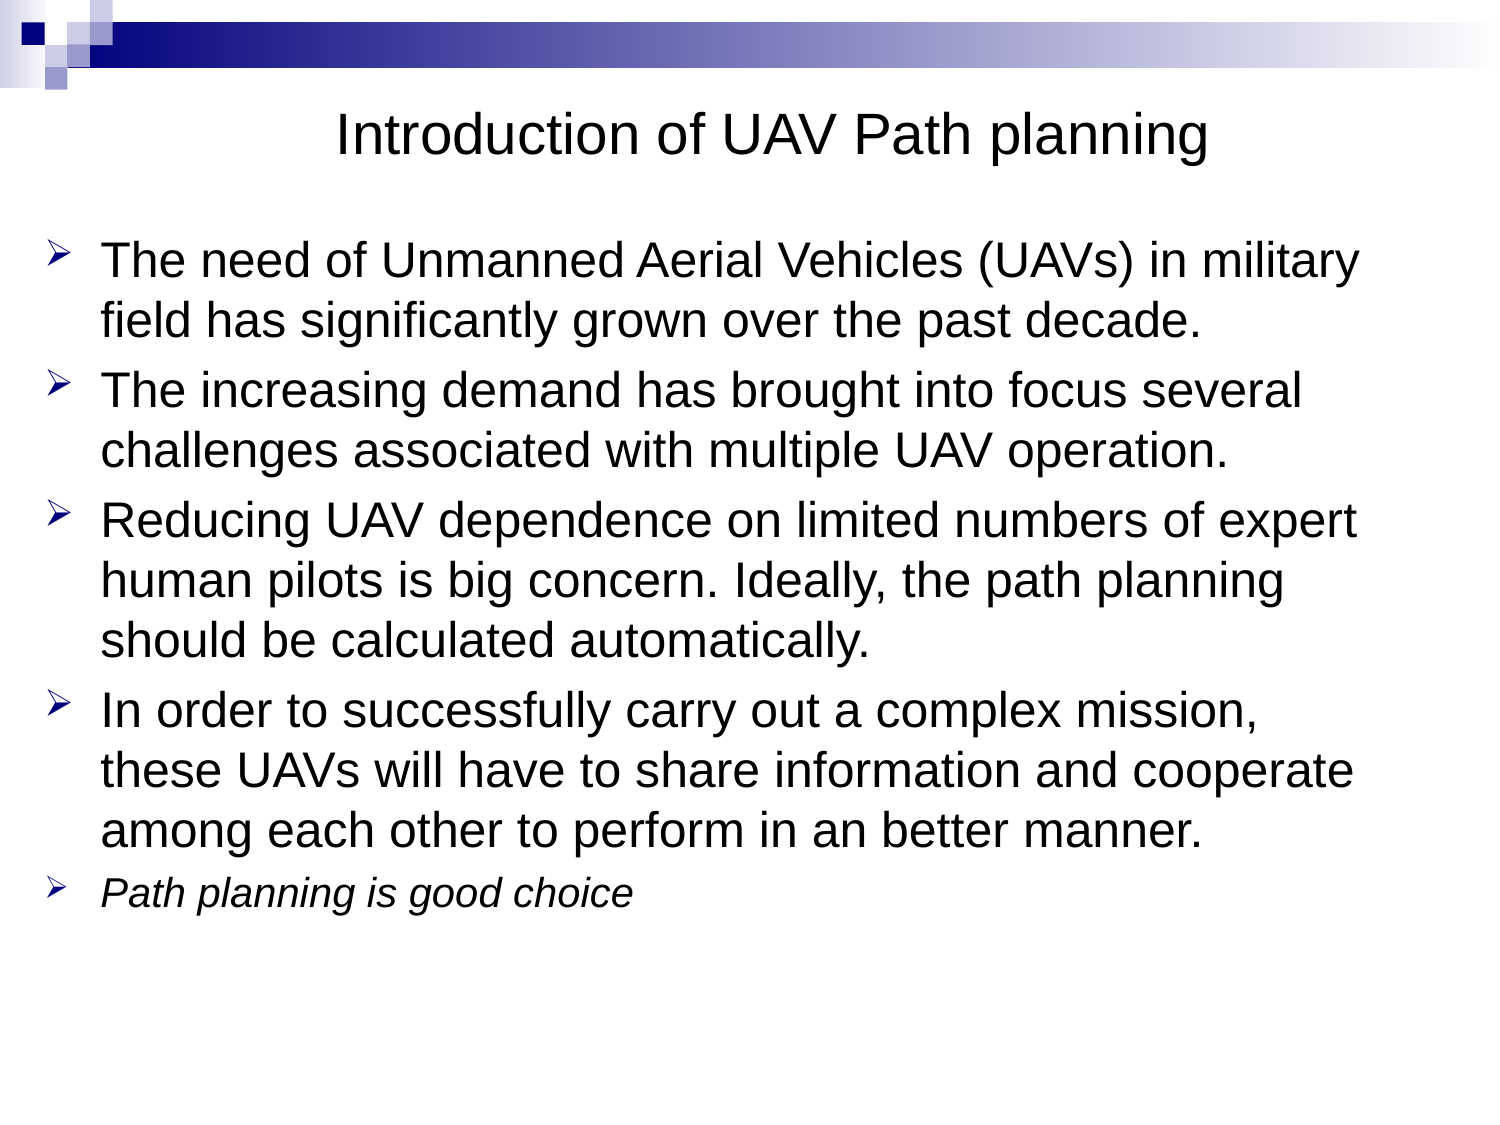

# Introduction of UAV Path planning
The need of Unmanned Aerial Vehicles (UAVs) in military field has significantly grown over the past decade.
The increasing demand has brought into focus several challenges associated with multiple UAV operation.
Reducing UAV dependence on limited numbers of expert human pilots is big concern. Ideally, the path planning should be calculated automatically.
In order to successfully carry out a complex mission, these UAVs will have to share information and cooperate among each other to perform in an better manner.
Path planning is good choice